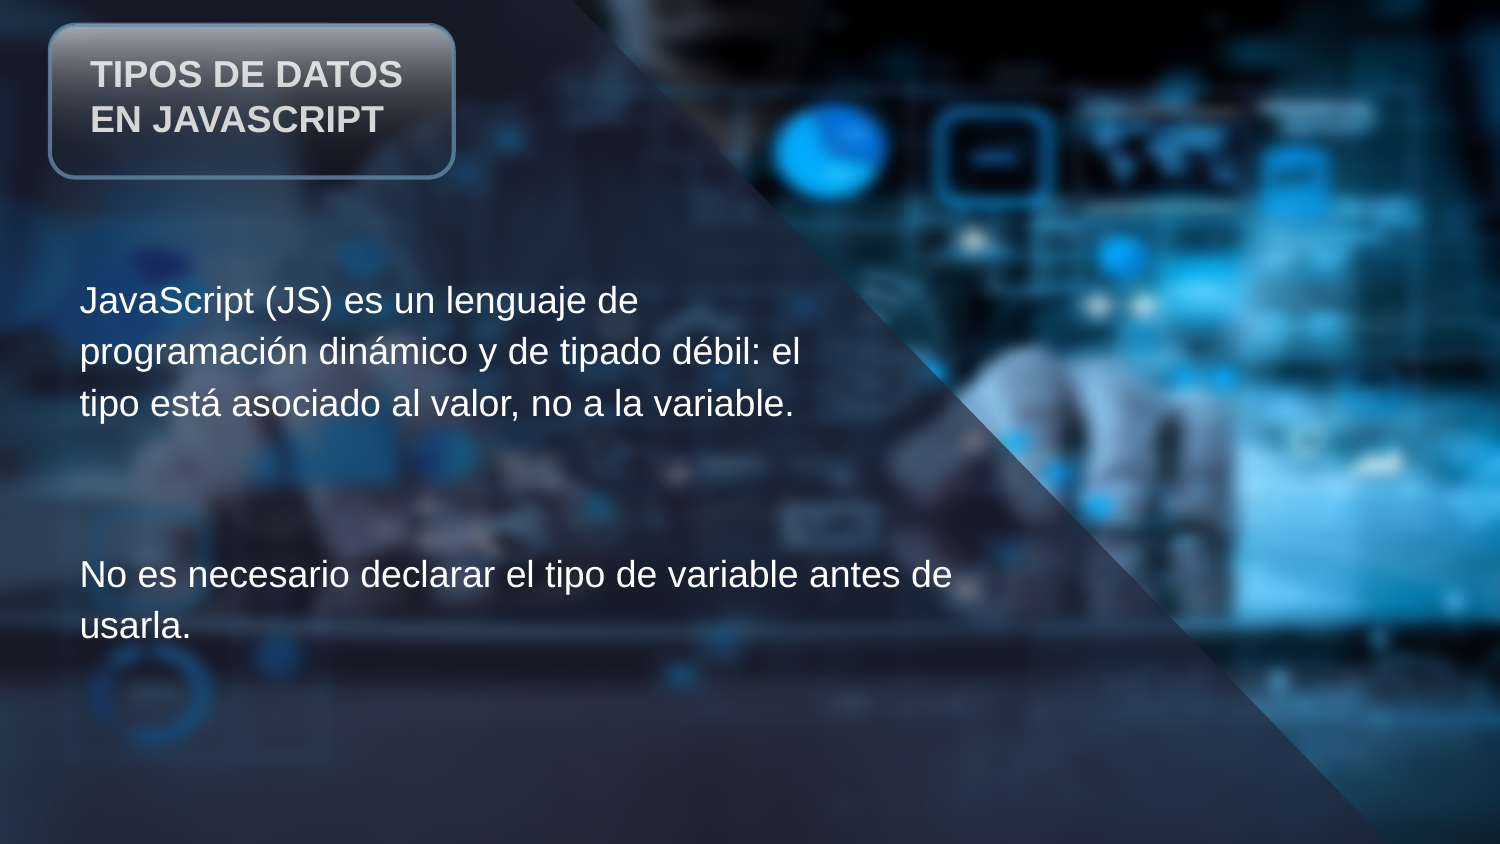

# TIPOS DE DATOS EN JAVASCRIPT
JavaScript (JS) es un lenguaje de programación dinámico y de tipado débil: el tipo está asociado al valor, no a la variable.
No es necesario declarar el tipo de variable antes de usarla.